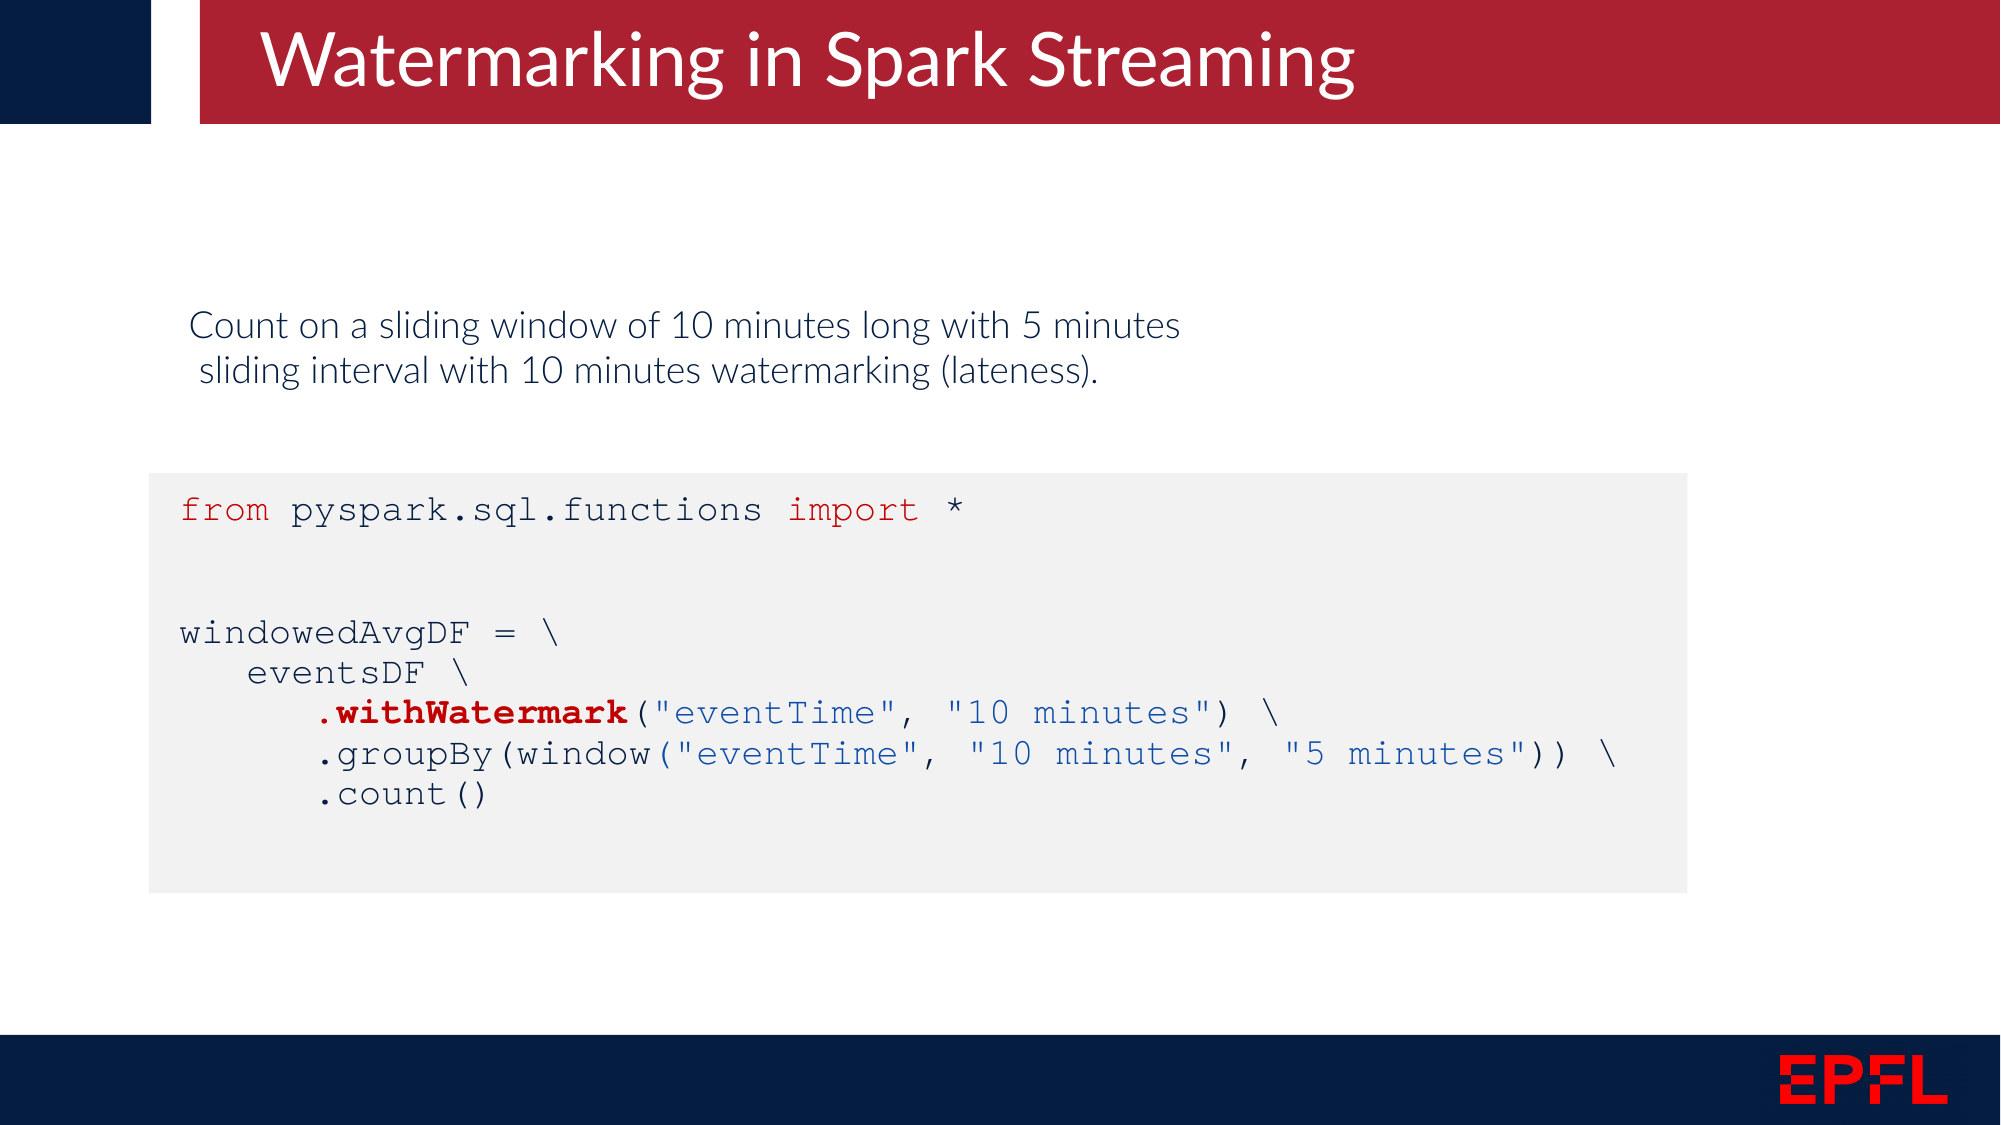

8
# Watermarking in Spark Streaming
Count on a sliding window of 10 minutes long with 5 minutes
 sliding interval with 10 minutes watermarking (lateness).
from pyspark.sql.functions import *

windowedAvgDF = \
   eventsDF \
      .withWatermark("eventTime", "10 minutes") \
      .groupBy(window("eventTime", "10 minutes", "5 minutes")) \
      .count()